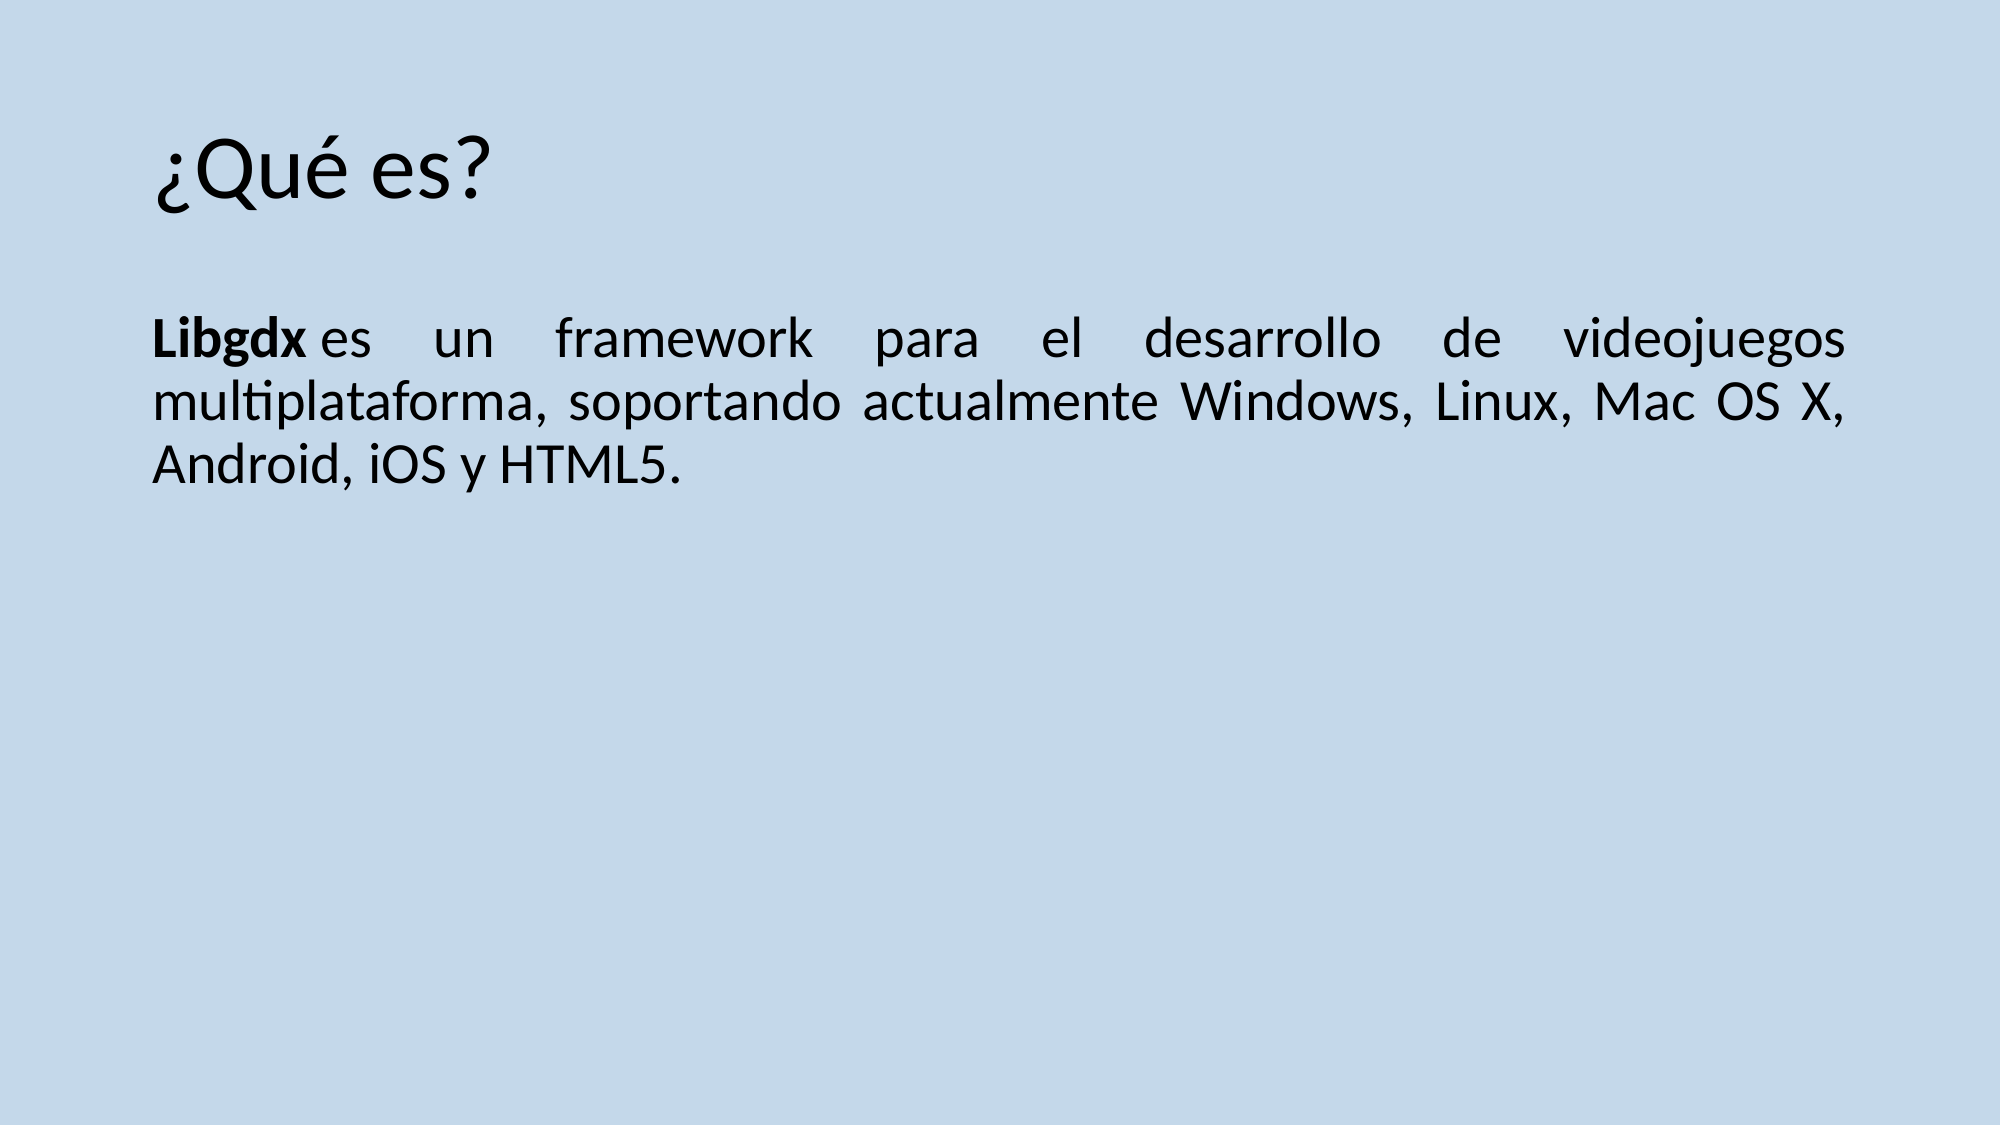

# ¿Qué es?
Libgdx es un framework para el desarrollo de videojuegos multiplataforma, soportando actualmente Windows, Linux, Mac OS X, Android, iOS y HTML5.